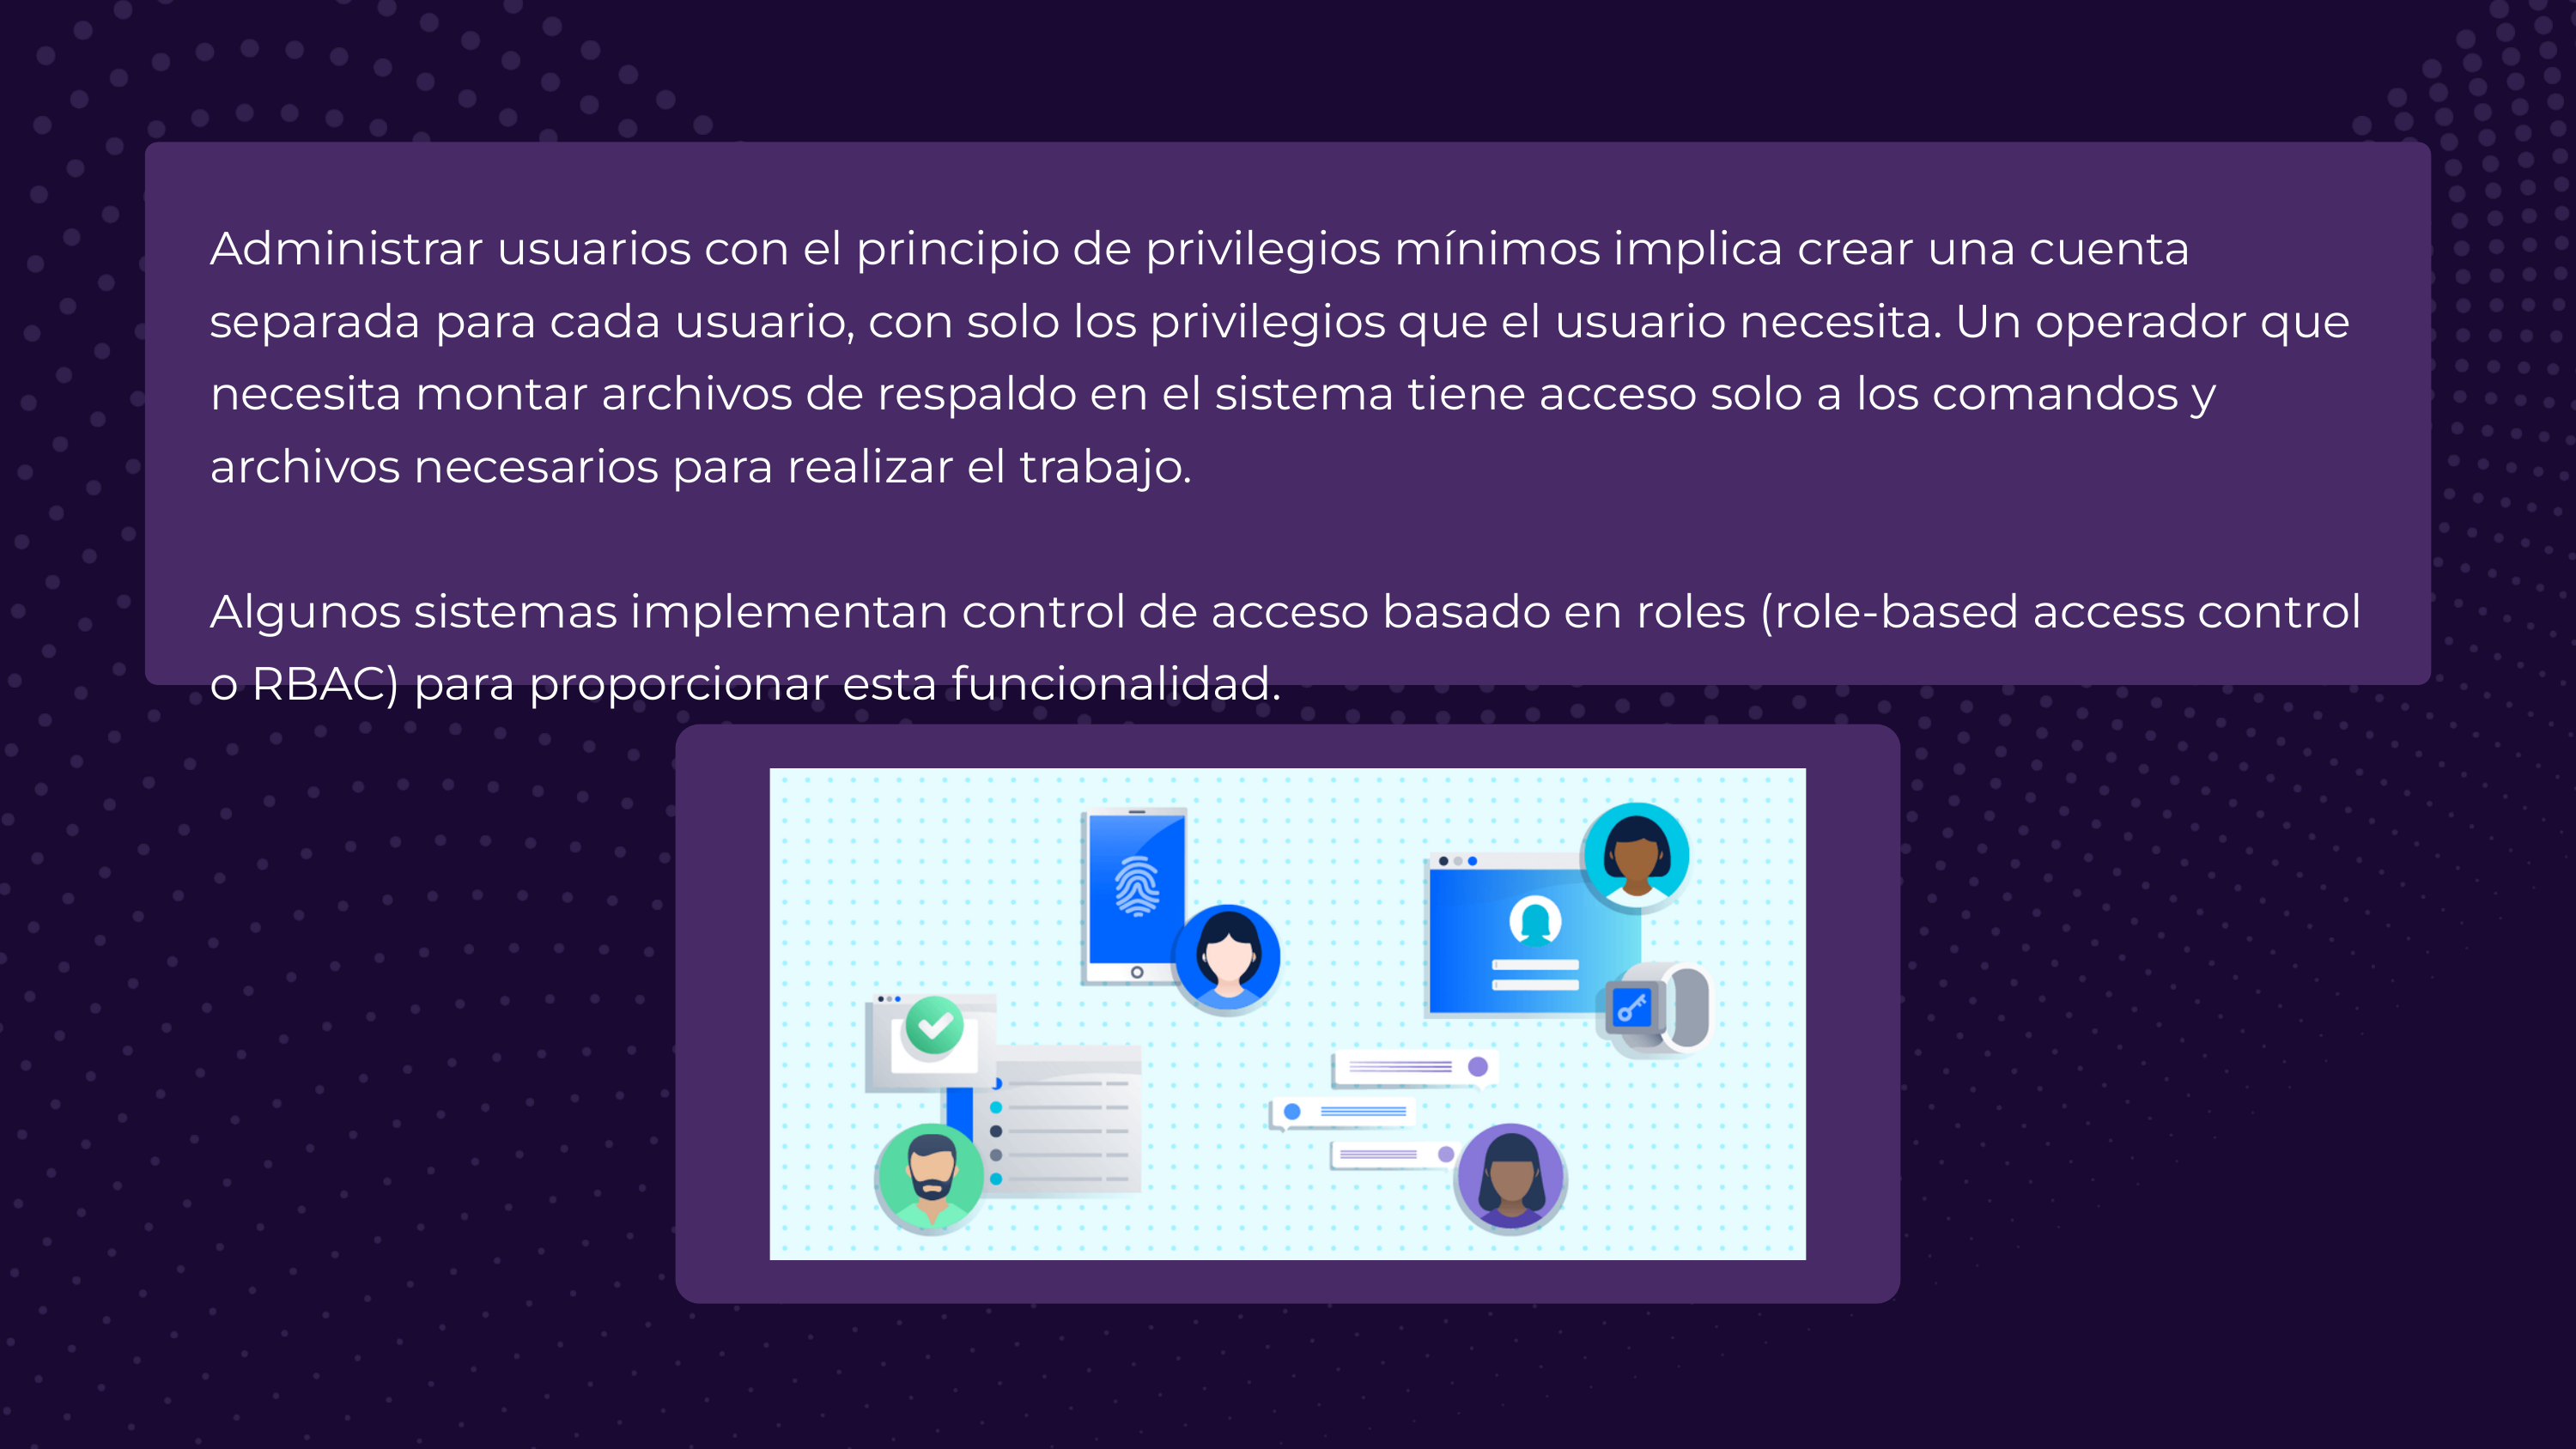

Administrar usuarios con el principio de privilegios mínimos implica crear una cuenta separada para cada usuario, con solo los privilegios que el usuario necesita. Un operador que necesita montar archivos de respaldo en el sistema tiene acceso solo a los comandos y archivos necesarios para realizar el trabajo.

Algunos sistemas implementan control de acceso basado en roles (role-based access control o RBAC) para proporcionar esta funcionalidad.